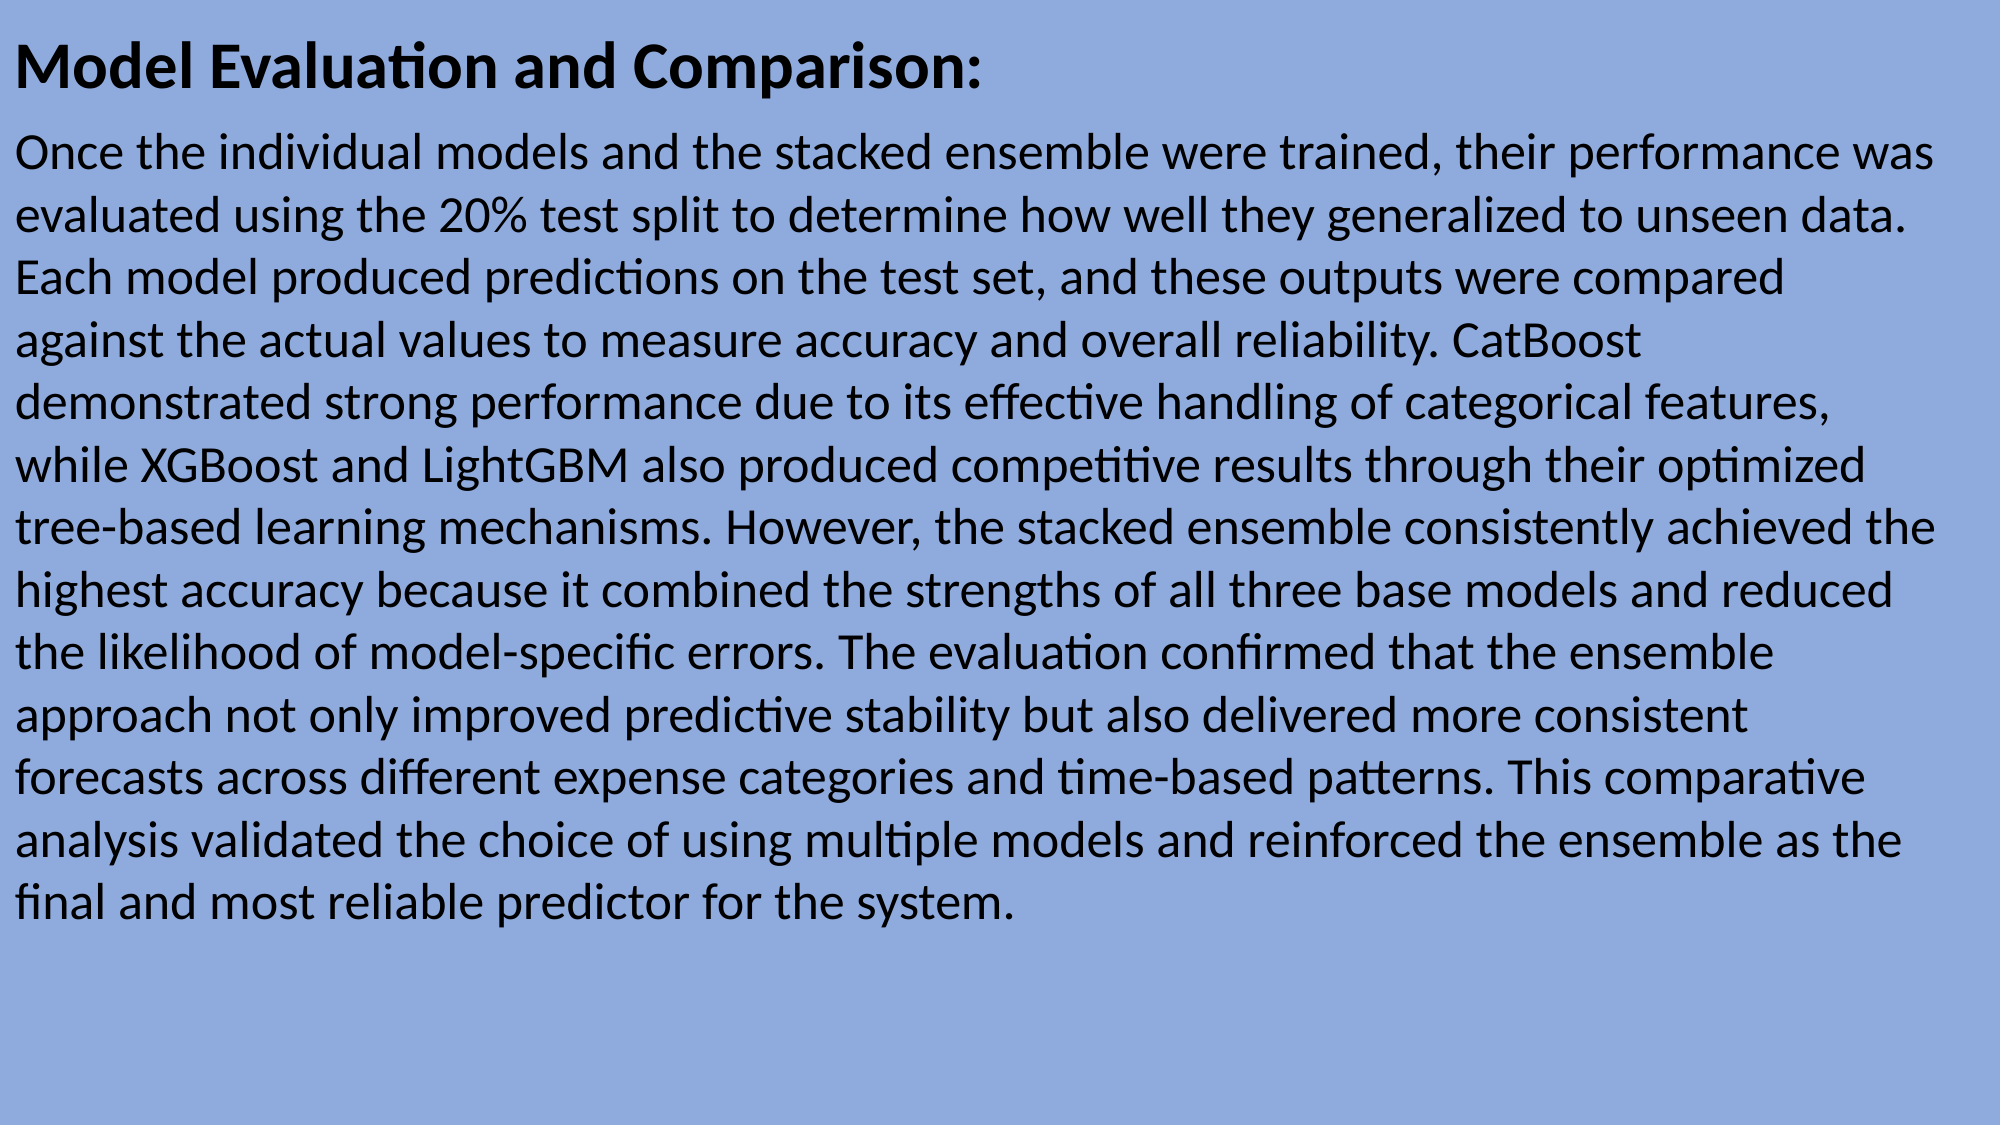

Model Evaluation and Comparison:
Once the individual models and the stacked ensemble were trained, their performance was evaluated using the 20% test split to determine how well they generalized to unseen data. Each model produced predictions on the test set, and these outputs were compared against the actual values to measure accuracy and overall reliability. CatBoost demonstrated strong performance due to its effective handling of categorical features, while XGBoost and LightGBM also produced competitive results through their optimized tree-based learning mechanisms. However, the stacked ensemble consistently achieved the highest accuracy because it combined the strengths of all three base models and reduced the likelihood of model-specific errors. The evaluation confirmed that the ensemble approach not only improved predictive stability but also delivered more consistent forecasts across different expense categories and time-based patterns. This comparative analysis validated the choice of using multiple models and reinforced the ensemble as the final and most reliable predictor for the system.